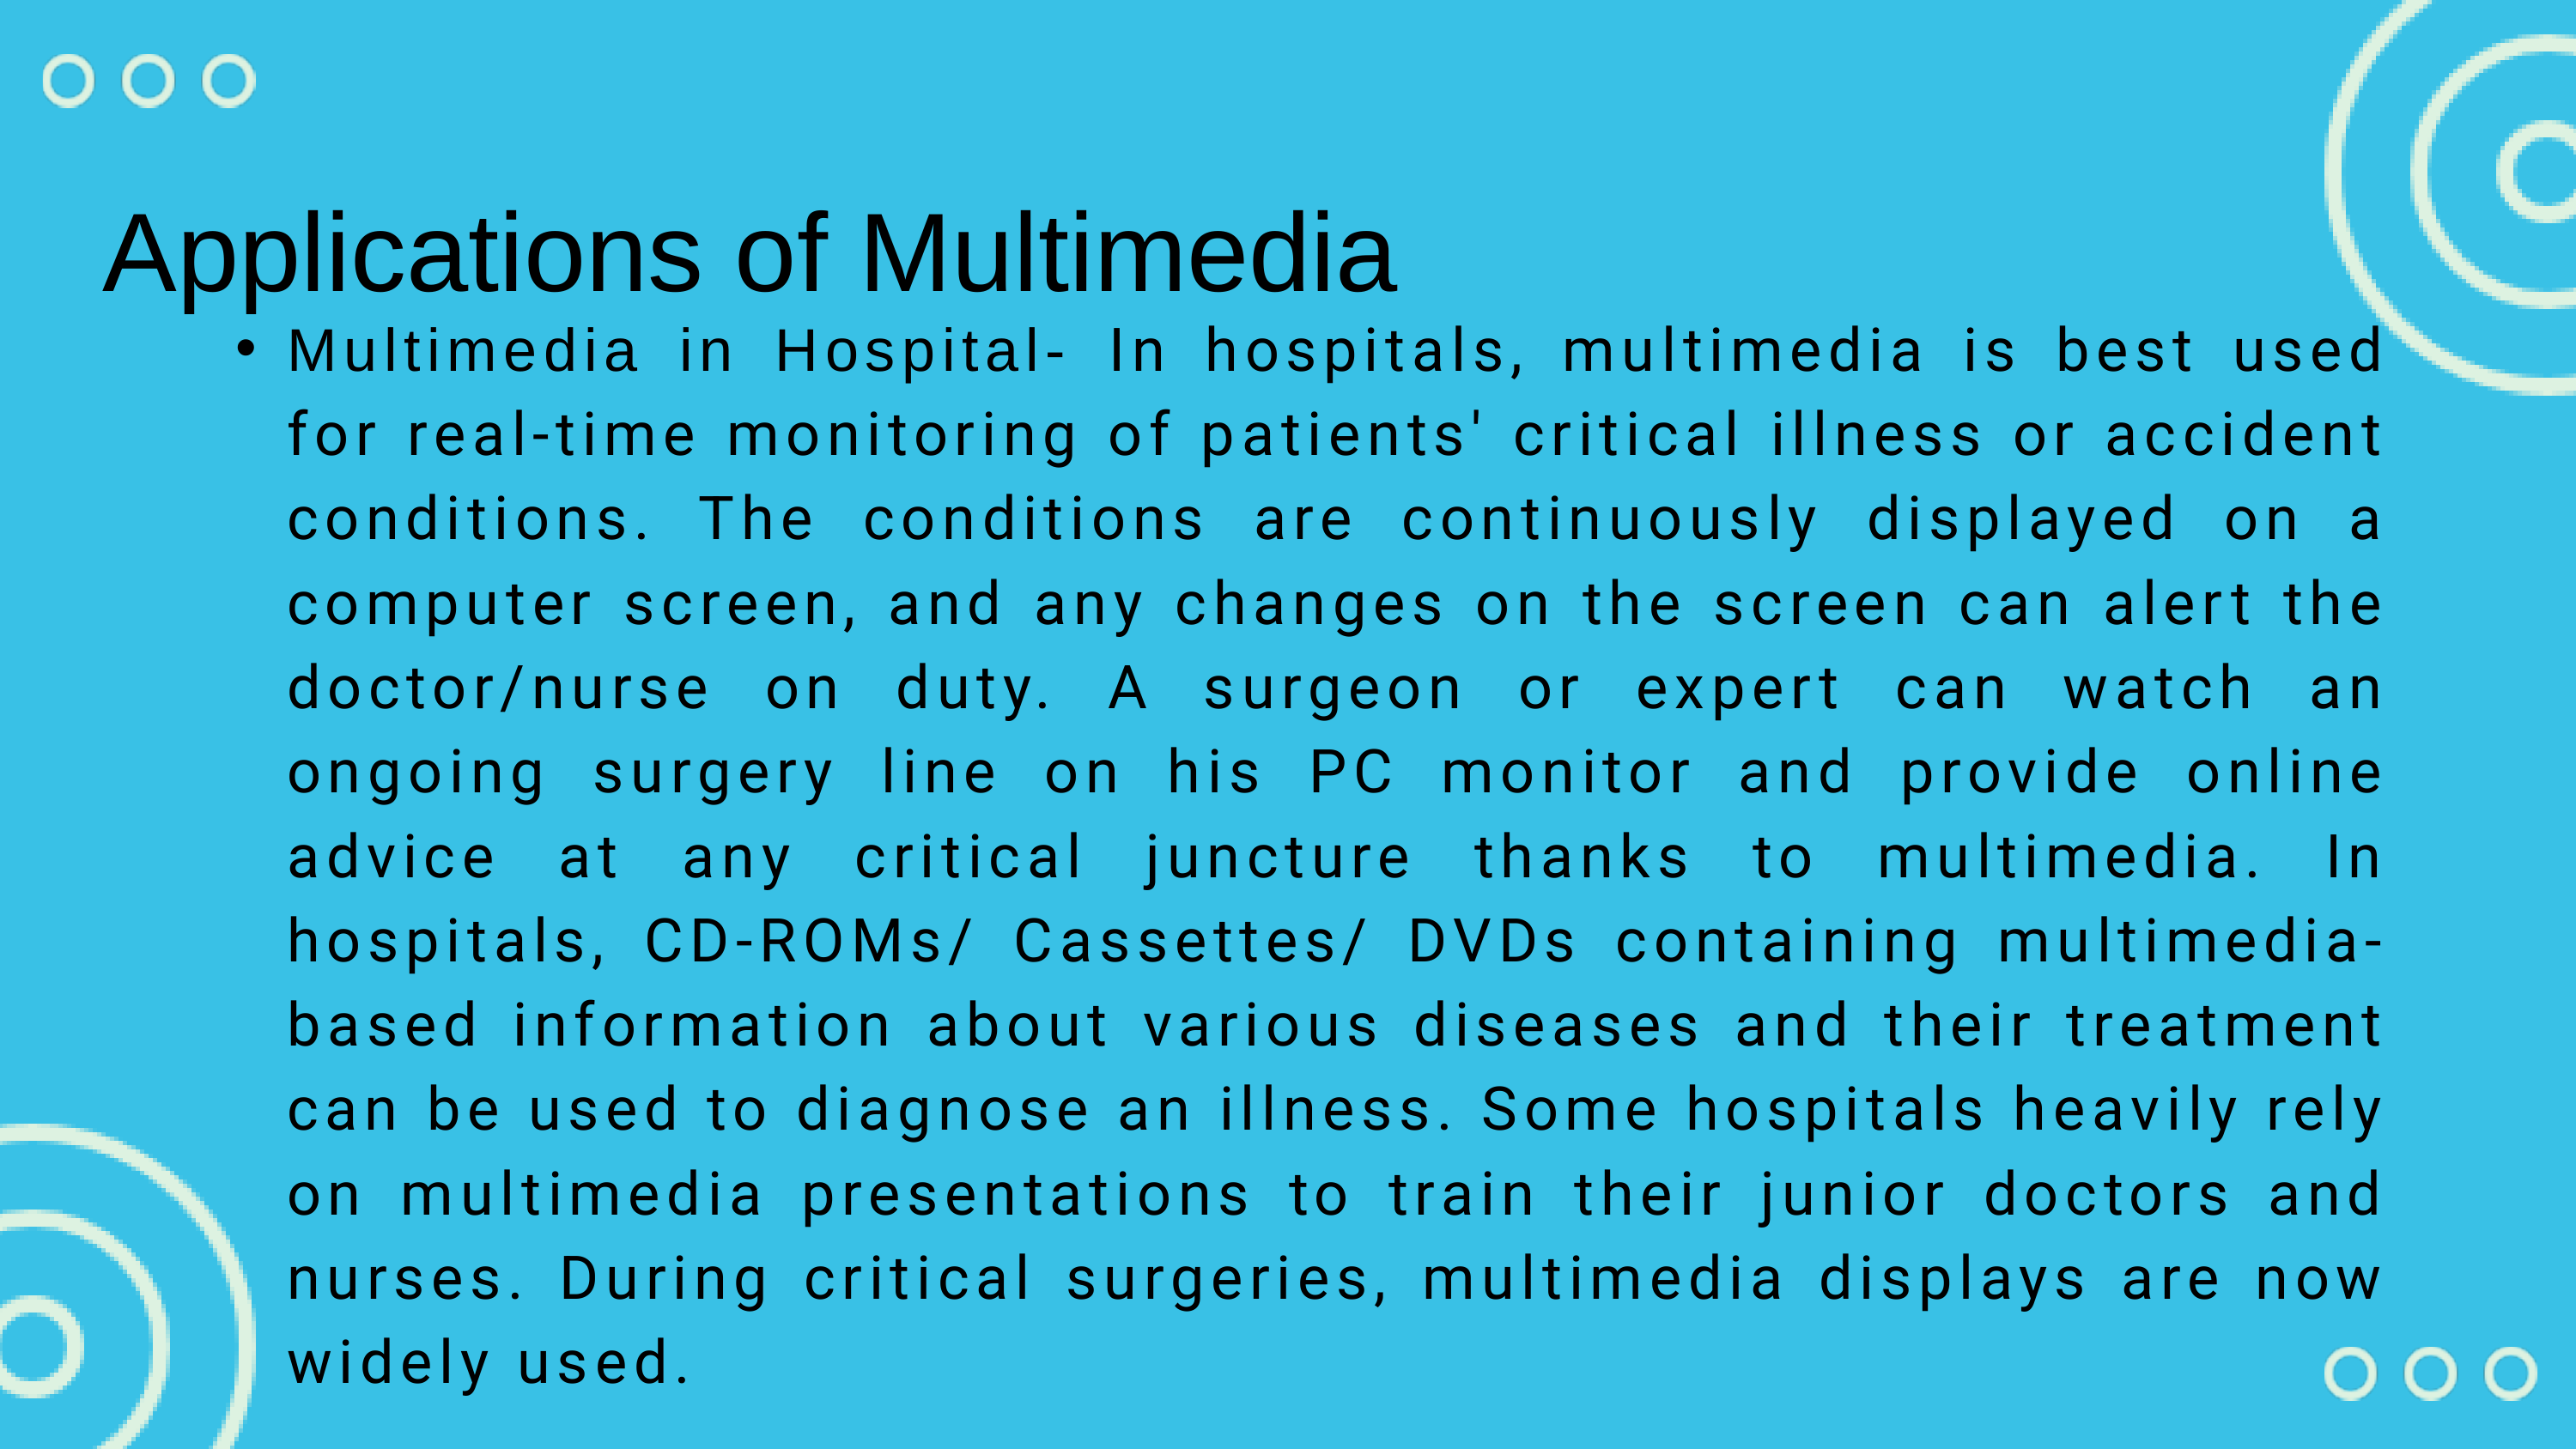

Applications of Multimedia
Multimedia in Hospital- In hospitals, multimedia is best used for real-time monitoring of patients' critical illness or accident conditions. The conditions are continuously displayed on a computer screen, and any changes on the screen can alert the doctor/nurse on duty. A surgeon or expert can watch an ongoing surgery line on his PC monitor and provide online advice at any critical juncture thanks to multimedia. In hospitals, CD-ROMs/ Cassettes/ DVDs containing multimedia-based information about various diseases and their treatment can be used to diagnose an illness. Some hospitals heavily rely on multimedia presentations to train their junior doctors and nurses. During critical surgeries, multimedia displays are now widely used.